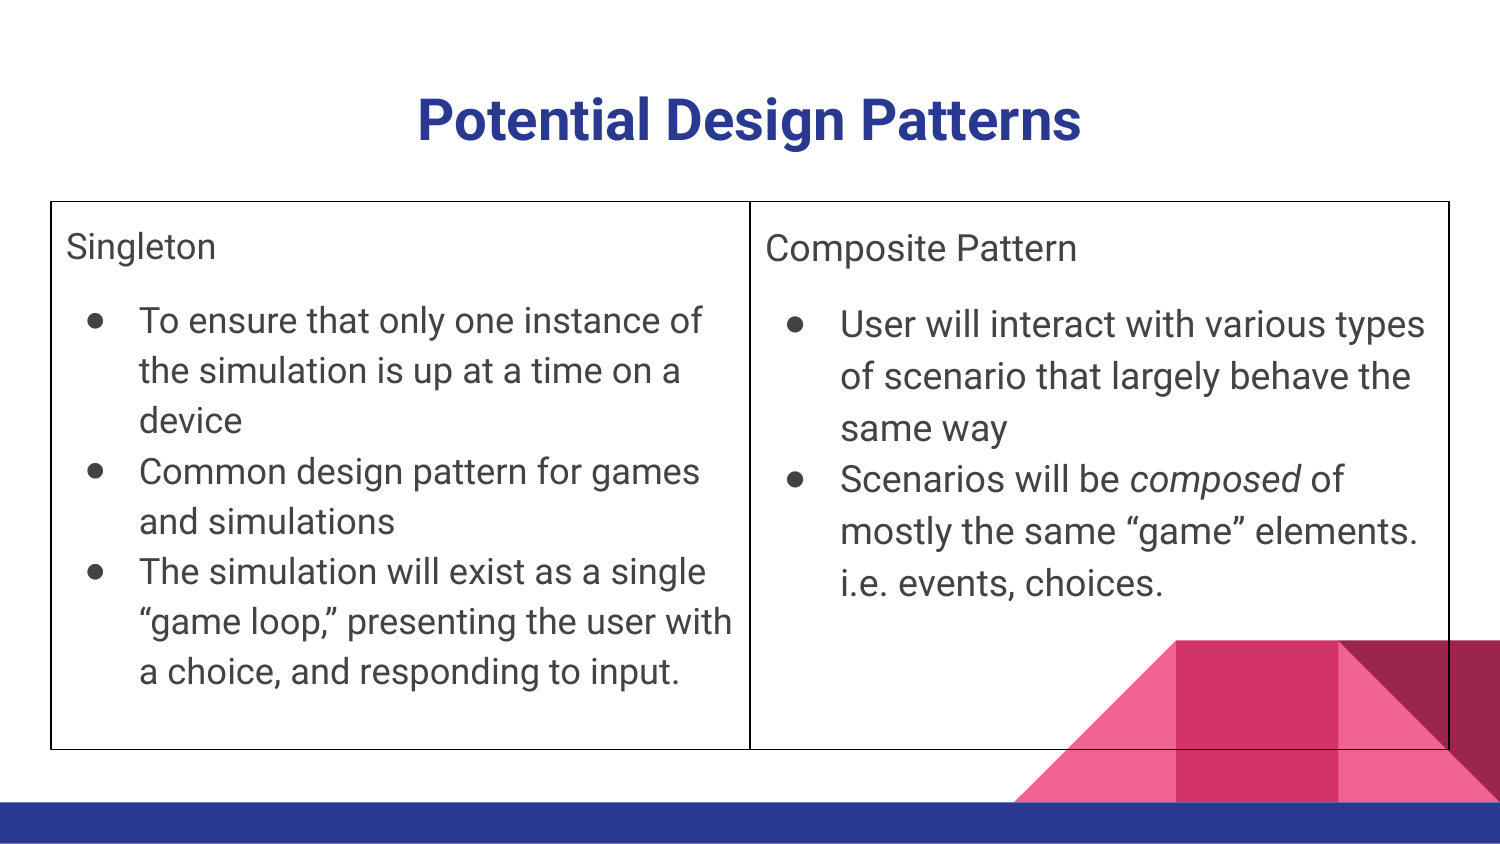

# Potential Design Patterns
Singleton
To ensure that only one instance of the simulation is up at a time on a device
Common design pattern for games and simulations
The simulation will exist as a single “game loop,” presenting the user with a choice, and responding to input.
Composite Pattern
User will interact with various types of scenario that largely behave the same way
Scenarios will be composed of mostly the same “game” elements. i.e. events, choices.